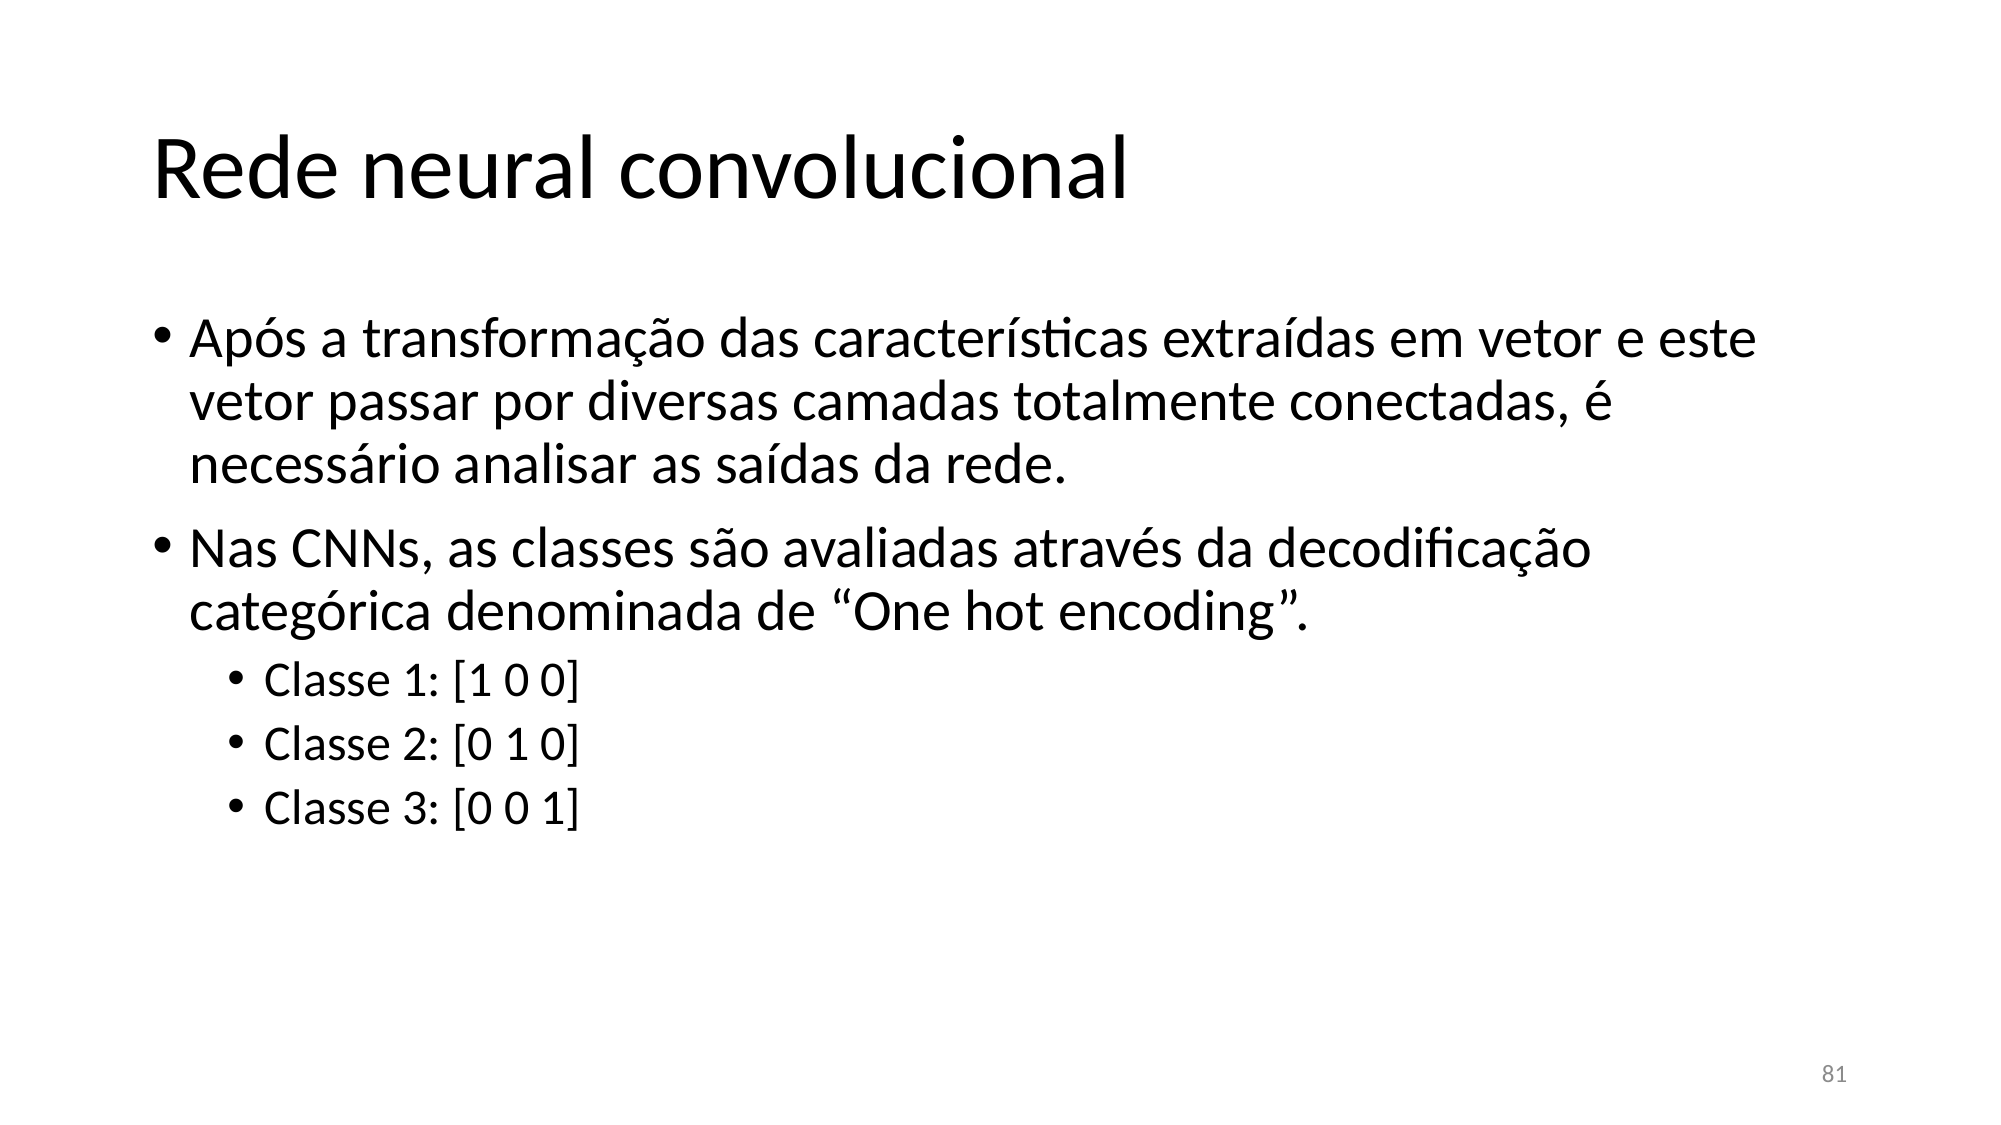

# Rede neural convolucional
Após a transformação das características extraídas em vetor e este vetor passar por diversas camadas totalmente conectadas, é necessário analisar as saídas da rede.
Nas CNNs, as classes são avaliadas através da decodificação categórica denominada de “One hot encoding”.
Classe 1: [1 0 0]
Classe 2: [0 1 0]
Classe 3: [0 0 1]

81